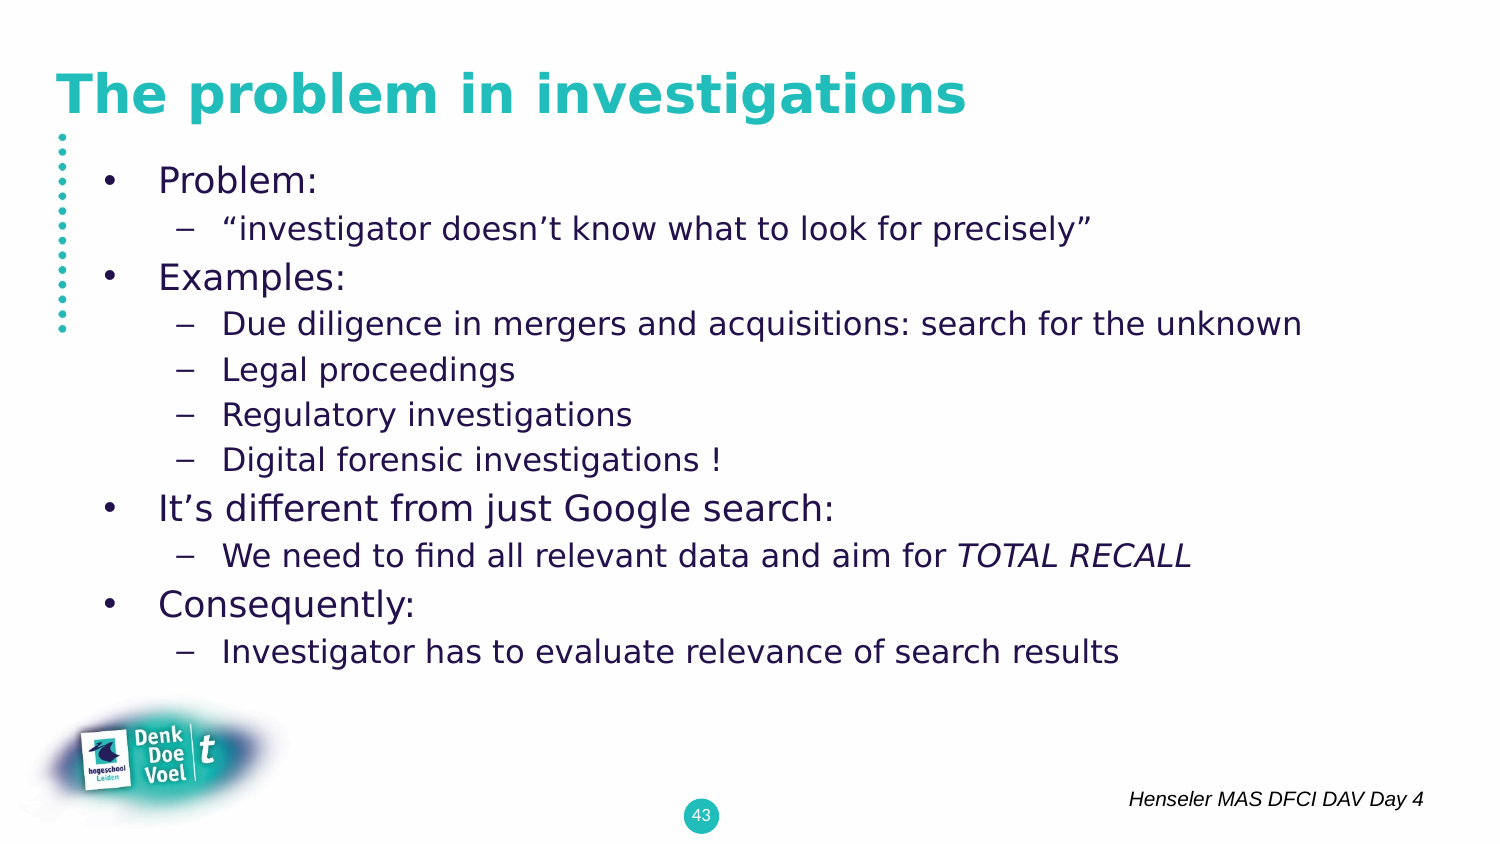

# The problem in investigations
Problem:
“investigator doesn’t know what to look for precisely”
Examples:
Due diligence in mergers and acquisitions: search for the unknown
Legal proceedings
Regulatory investigations
Digital forensic investigations !
It’s different from just Google search:
We need to find all relevant data and aim for TOTAL RECALL
Consequently:
Investigator has to evaluate relevance of search results